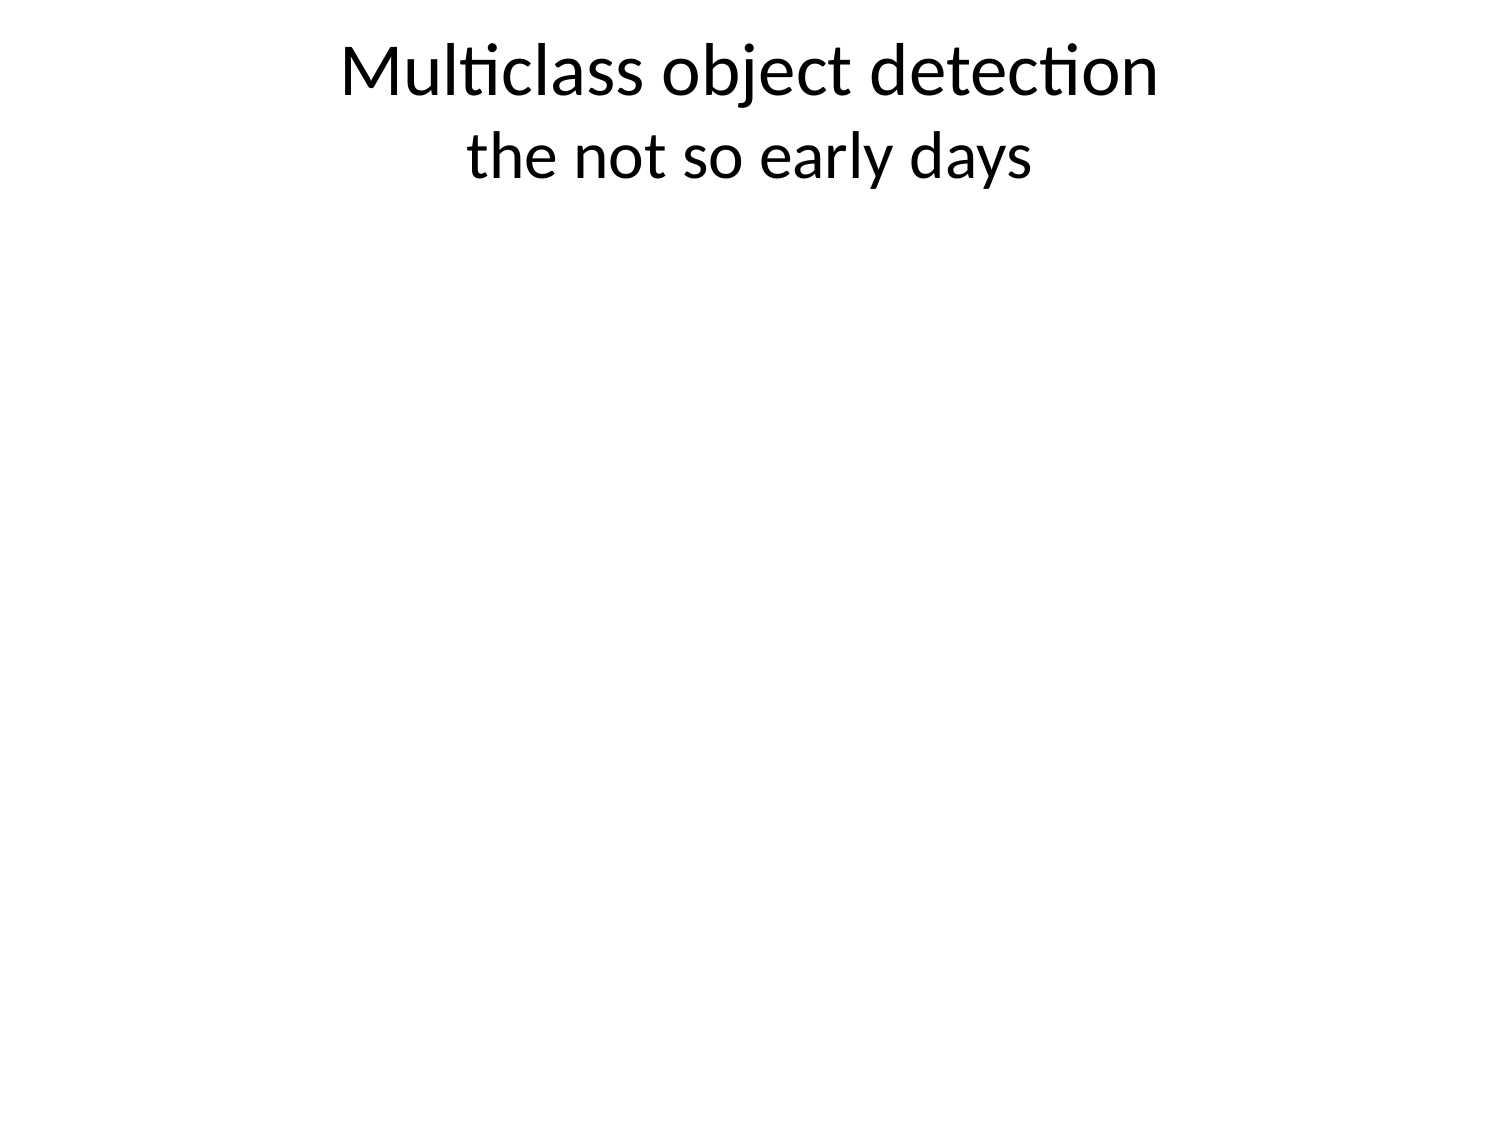

# Multiclass object detection the not so early days